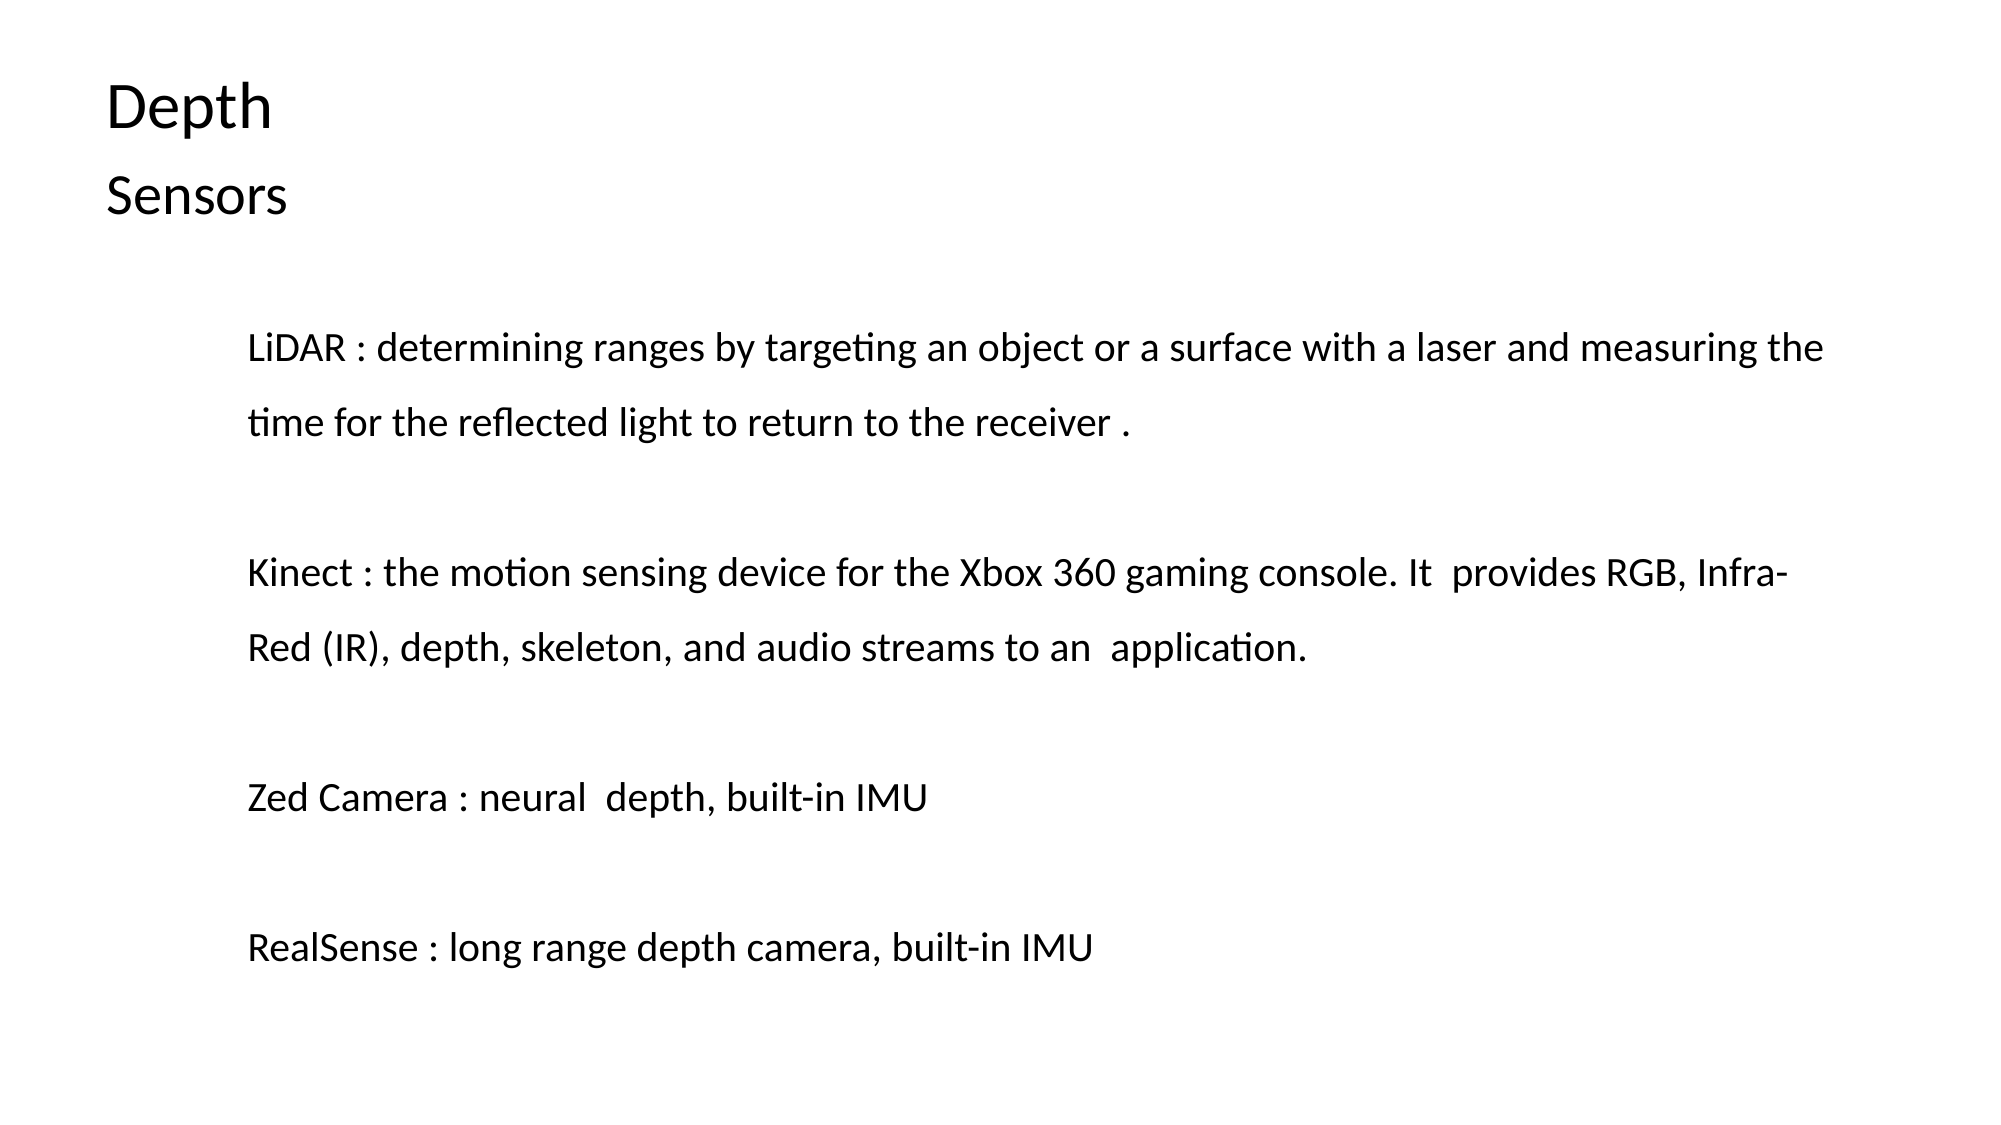

Depth
Sensors
LiDAR : determining ranges by targeting an object or a surface with a laser and measuring the time for the reflected light to return to the receiver .

Kinect : the motion sensing device for the Xbox 360 gaming console. It  provides RGB, Infra-Red (IR), depth, skeleton, and audio streams to an  application.

Zed Camera : neural  depth, built-in IMU

RealSense : long range depth camera, built-in IMU